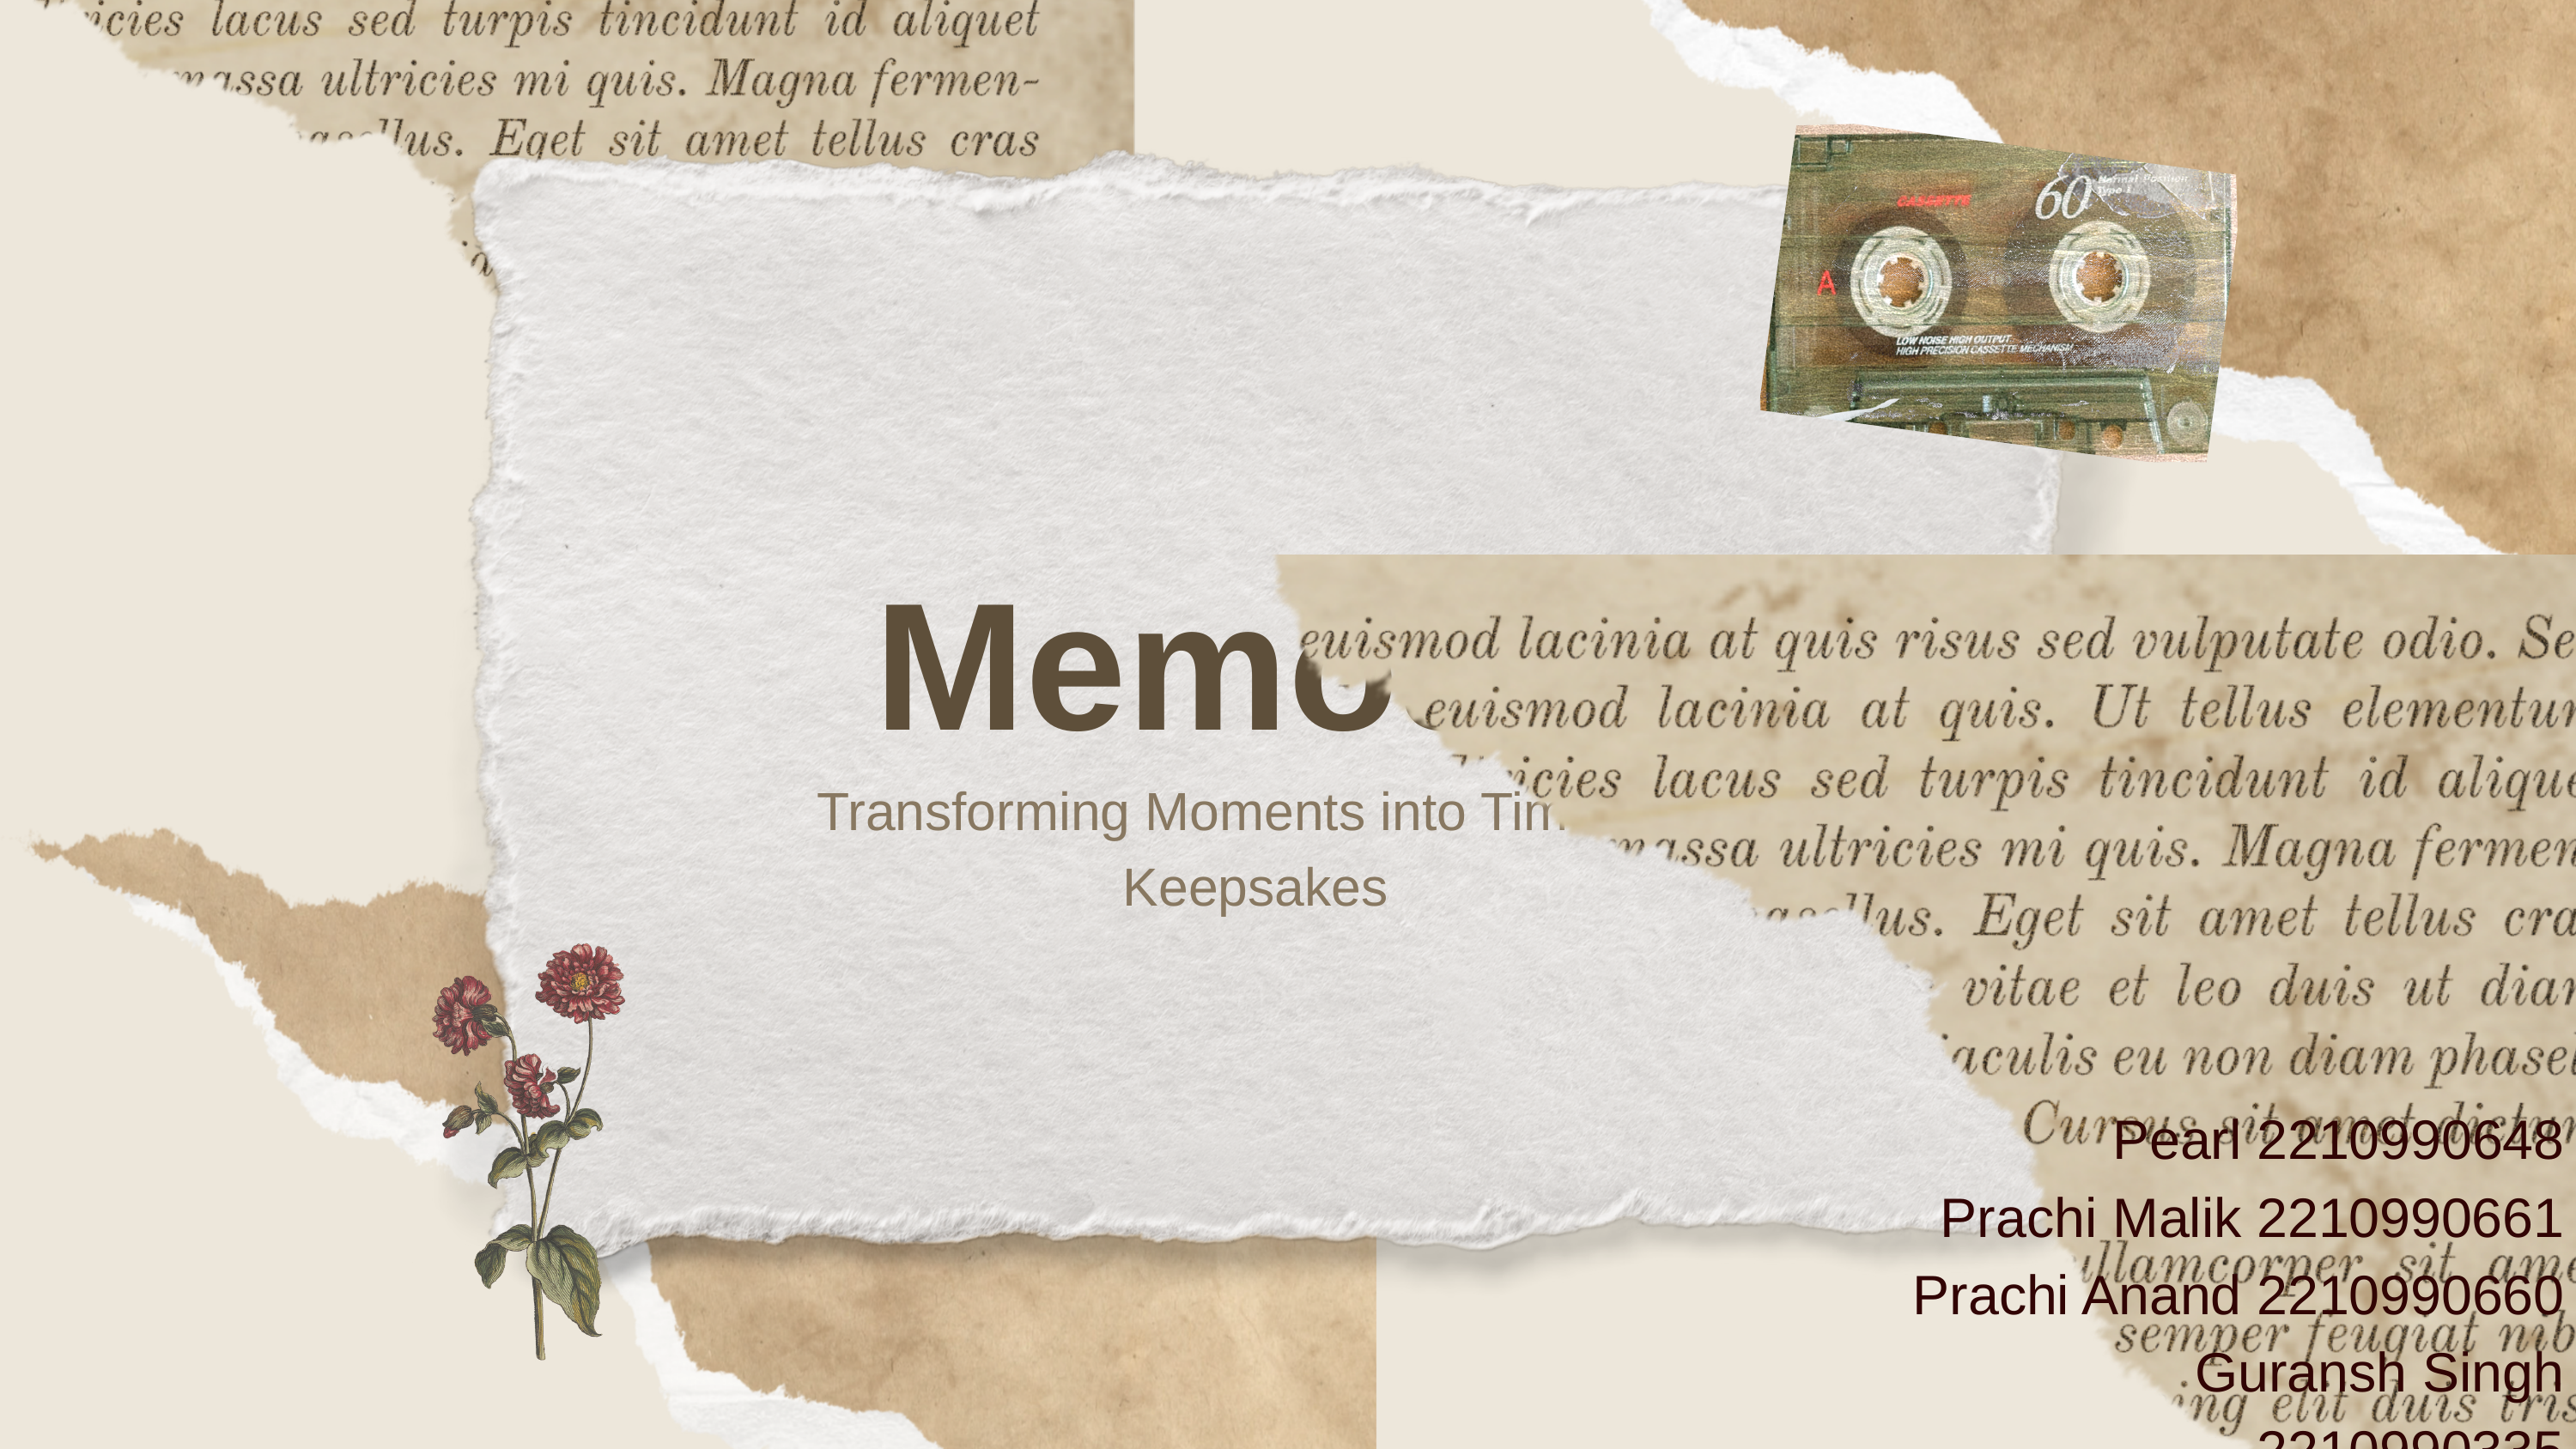

Memosac

Transforming Moments into Timeless Keepsakes

Pearl 2210990648
Prachi Malik 2210990661
Prachi Anand 2210990660
Guransh Singh 2210990335